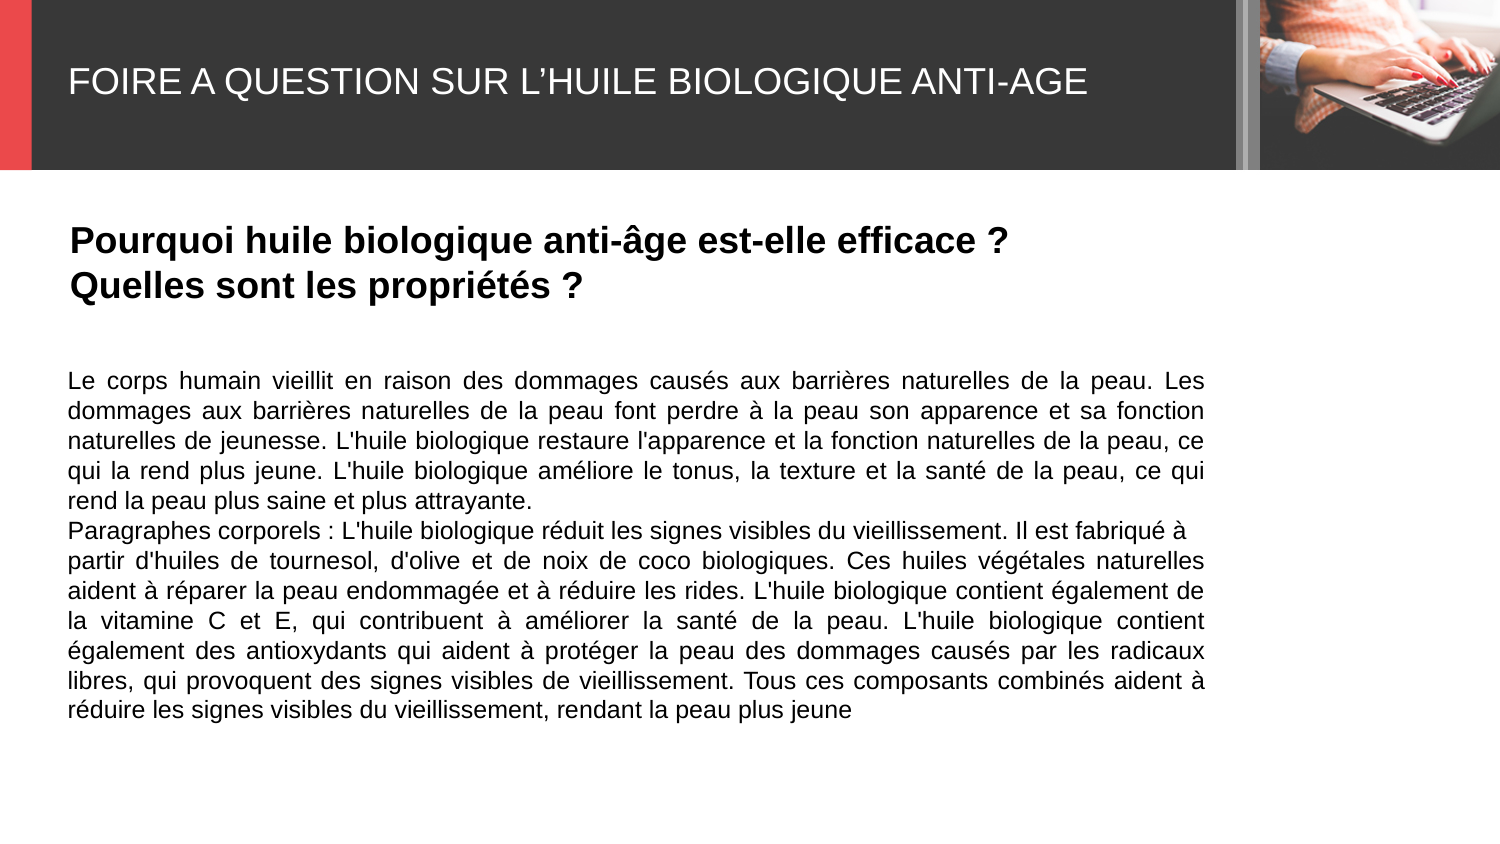

FOIRE A QUESTION SUR L’HUILE BIOLOGIQUE ANTI-AGE
Pourquoi huile biologique anti-âge est-elle efficace ? Quelles sont les propriétés ?

Le corps humain vieillit en raison des dommages causés aux barrières naturelles de la peau. Les dommages aux barrières naturelles de la peau font perdre à la peau son apparence et sa fonction naturelles de jeunesse. L'huile biologique restaure l'apparence et la fonction naturelles de la peau, ce qui la rend plus jeune. L'huile biologique améliore le tonus, la texture et la santé de la peau, ce qui rend la peau plus saine et plus attrayante.
Paragraphes corporels : L'huile biologique réduit les signes visibles du vieillissement. Il est fabriqué à
partir d'huiles de tournesol, d'olive et de noix de coco biologiques. Ces huiles végétales naturelles aident à réparer la peau endommagée et à réduire les rides. L'huile biologique contient également de la vitamine C et E, qui contribuent à améliorer la santé de la peau. L'huile biologique contient également des antioxydants qui aident à protéger la peau des dommages causés par les radicaux libres, qui provoquent des signes visibles de vieillissement. Tous ces composants combinés aident à réduire les signes visibles du vieillissement, rendant la peau plus jeune